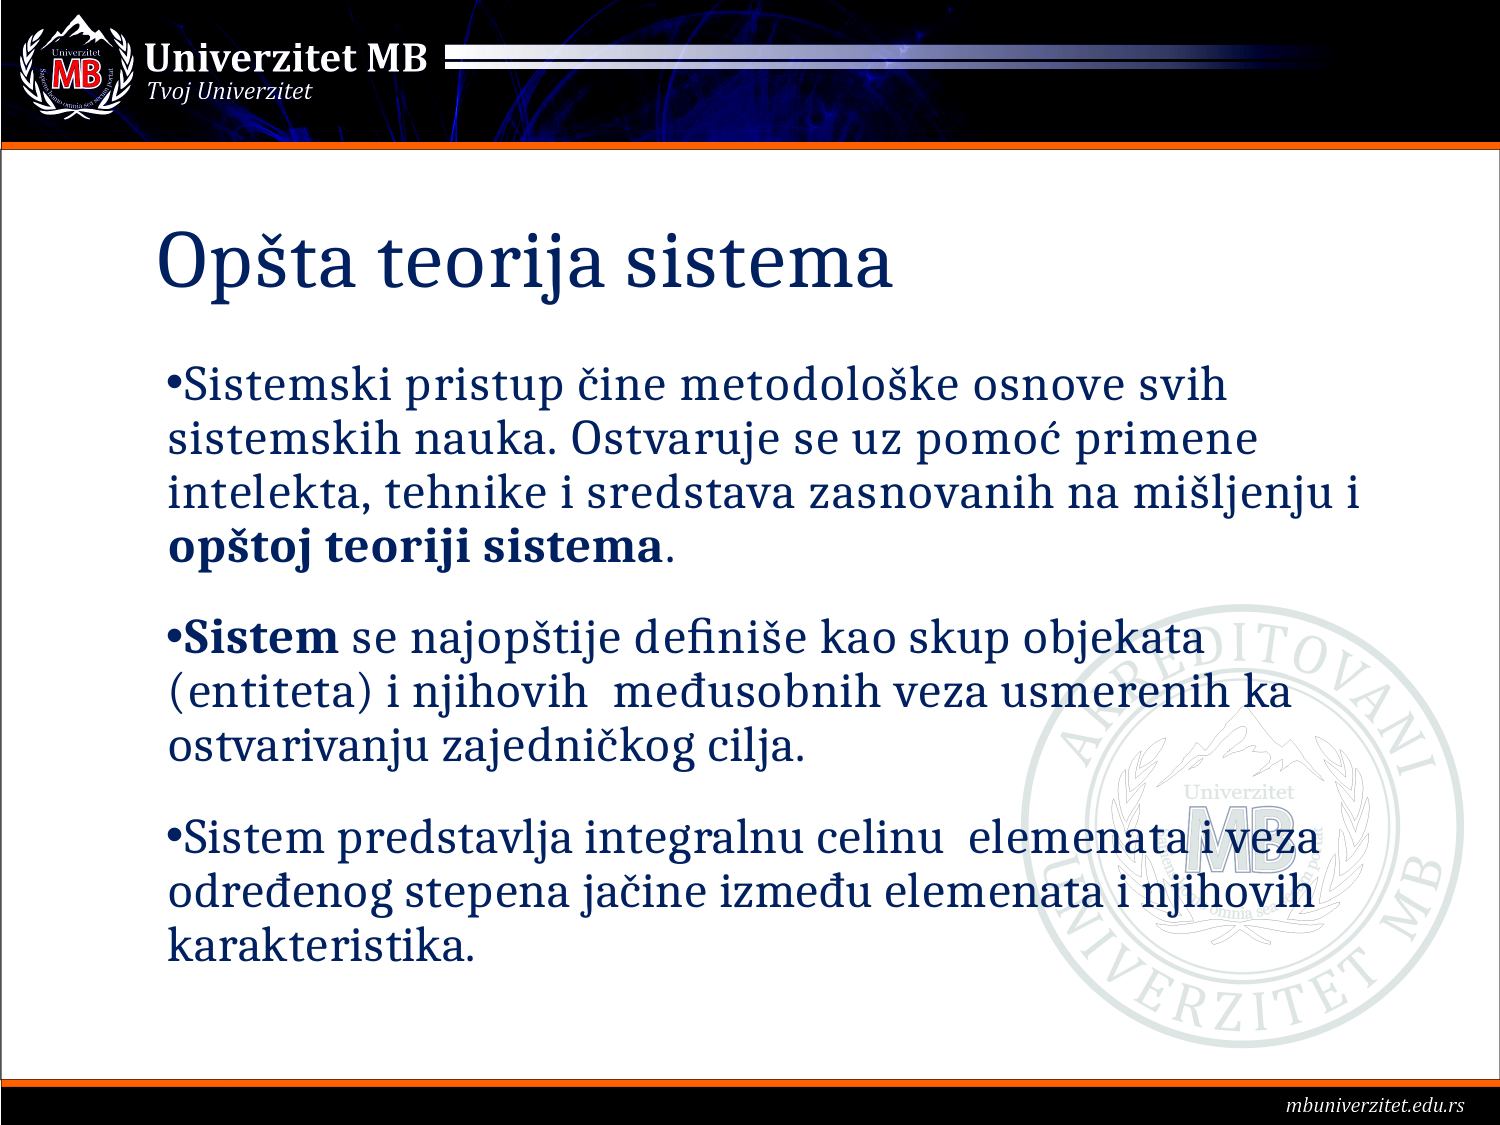

# Opšta teorija sistema
Sistemski pristup čine metodološke osnove svih sistemskih nauka. Ostvaruje se uz pomoć primene intelekta, tehnike i sredstava zasnovanih na mišljenju i opštoj teoriji sistema.
Sistem se najopštije deﬁniše kao skup objekata (entiteta) i njihovih  međusobnih veza usmerenih ka ostvarivanju zajedničkog cilja.
Sistem predstavlja integralnu celinu  elemenata i veza određenog stepena jačine između elemenata i njihovih karakteristika.